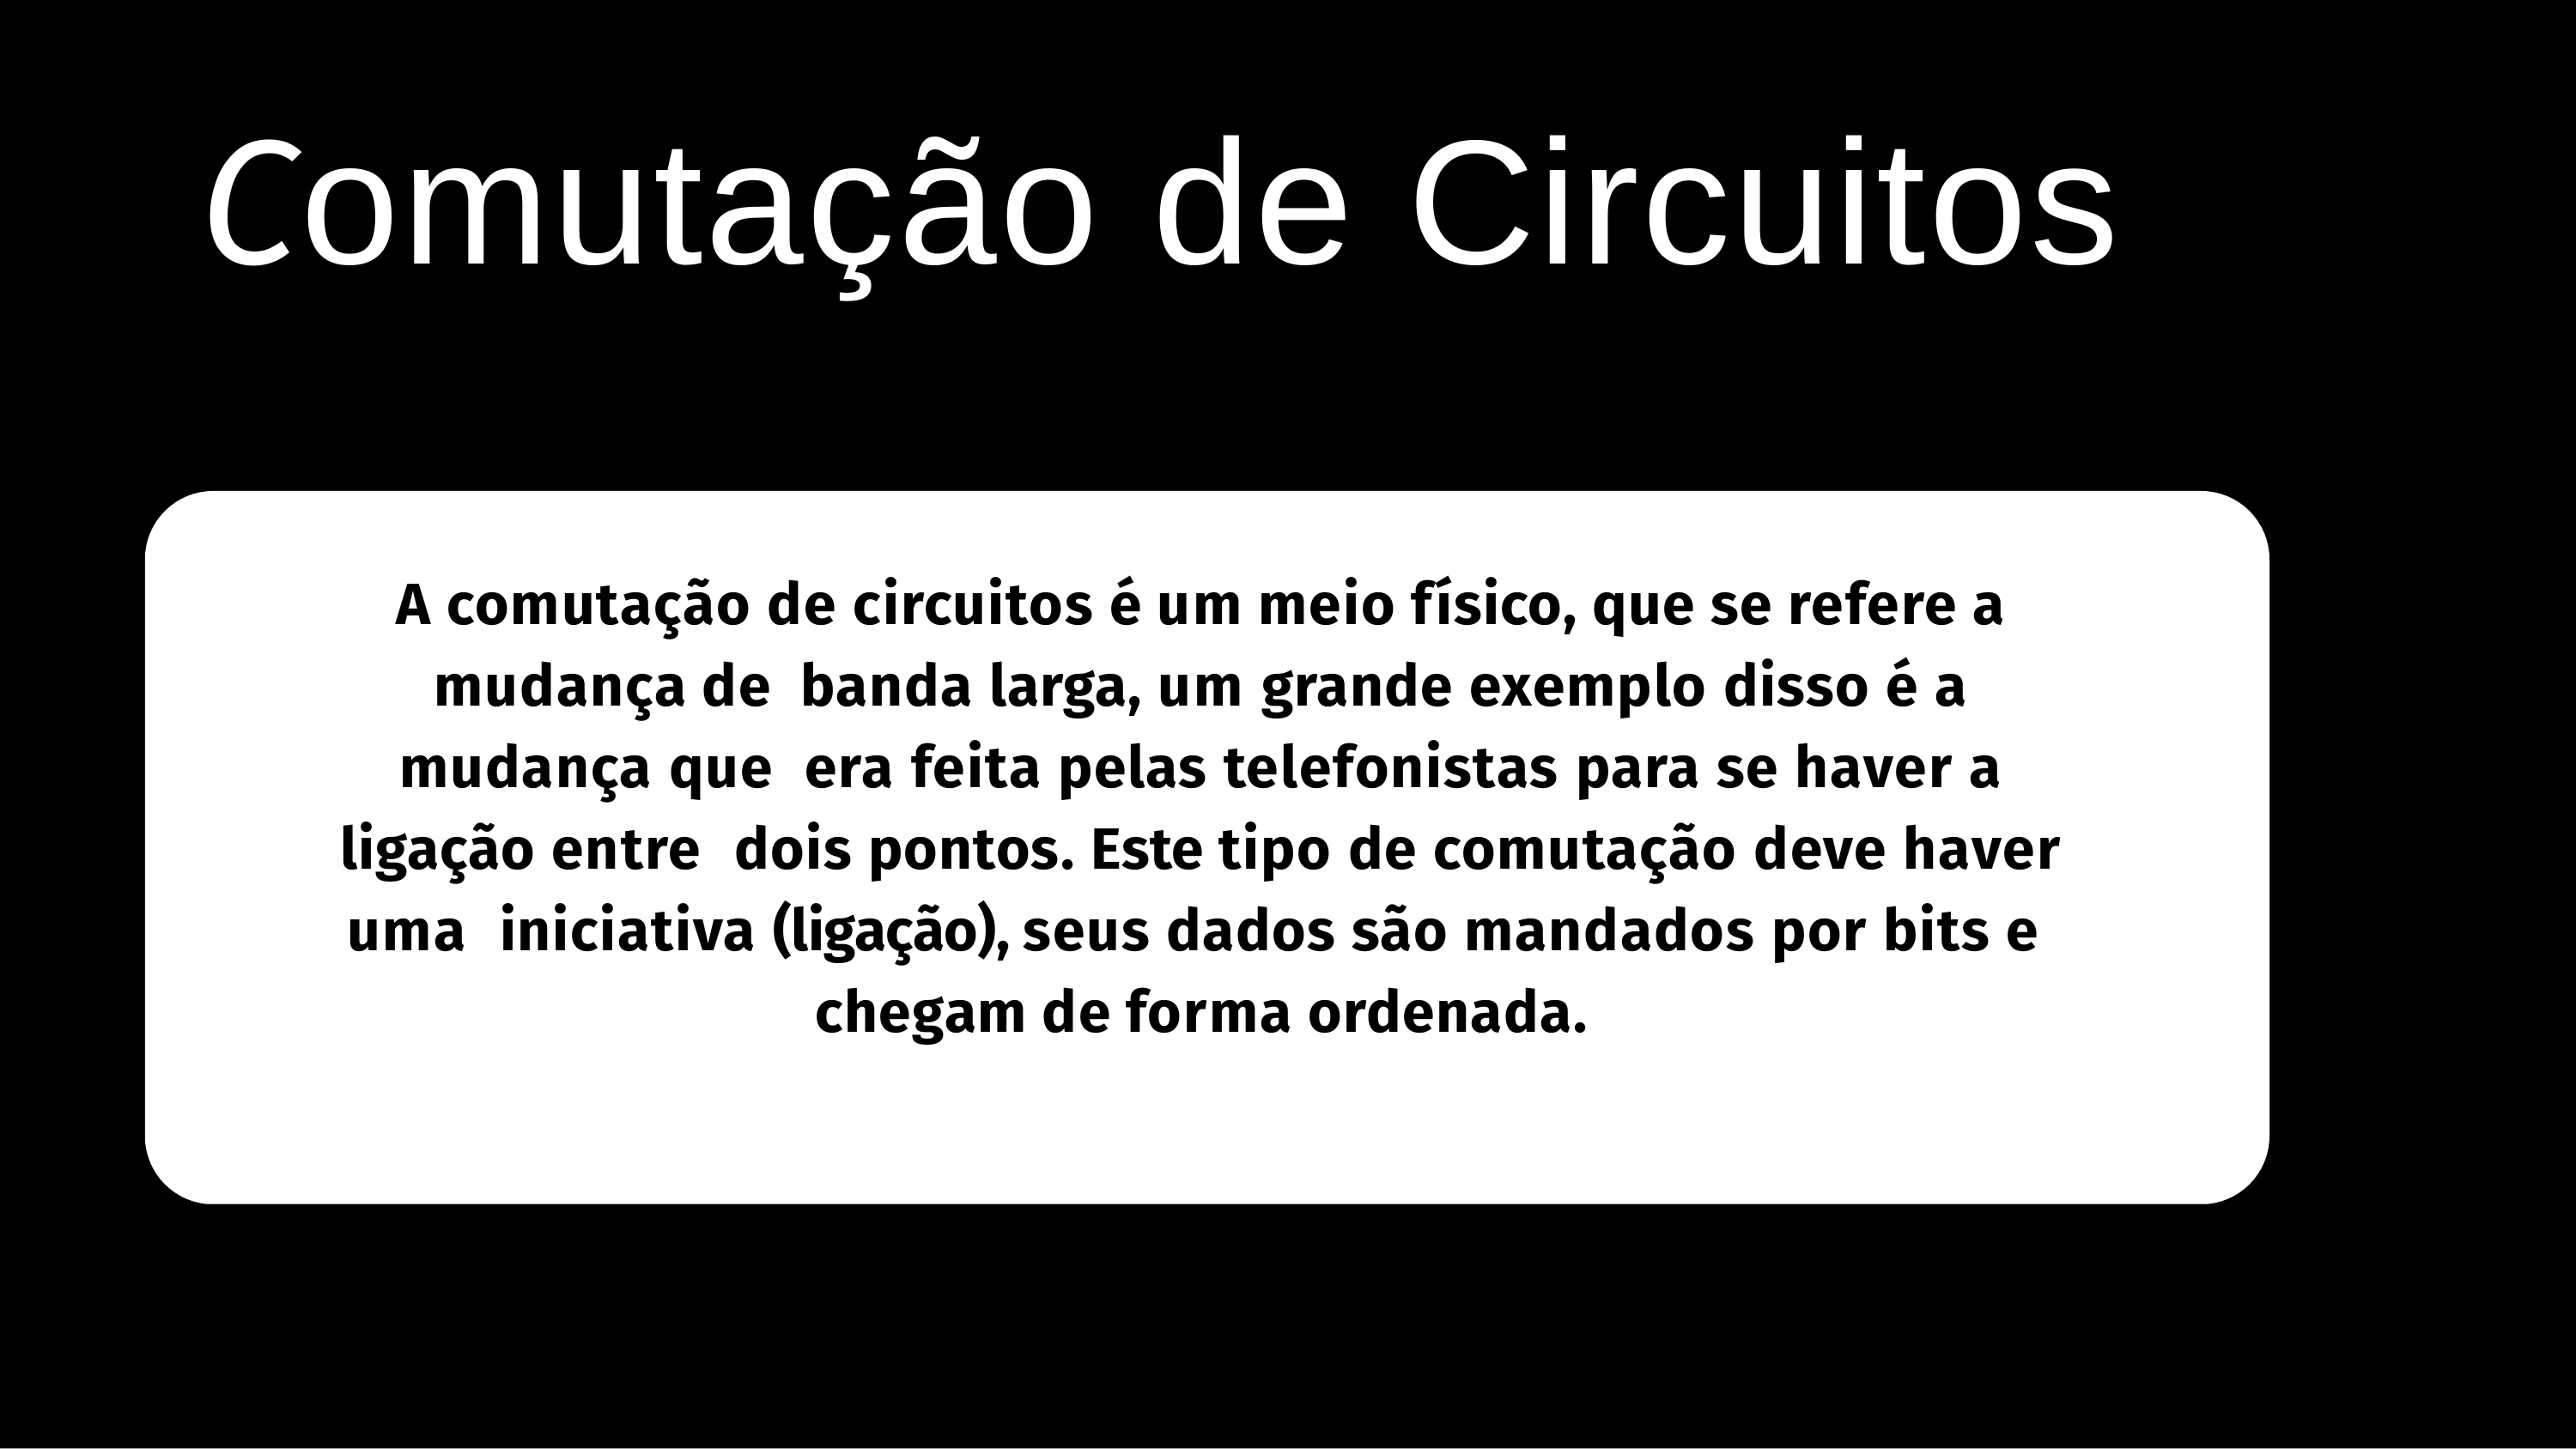

# Comutação de Circuitos

A comutação de circuitos é um meio físico, que se refere a mudança de  banda larga, um grande exemplo disso é a mudança que  era feita pelas telefonistas para se haver a ligação entre  dois pontos. Este tipo de comutação deve haver uma  iniciativa (ligação), seus dados são mandados por bits e  chegam de forma ordenada.